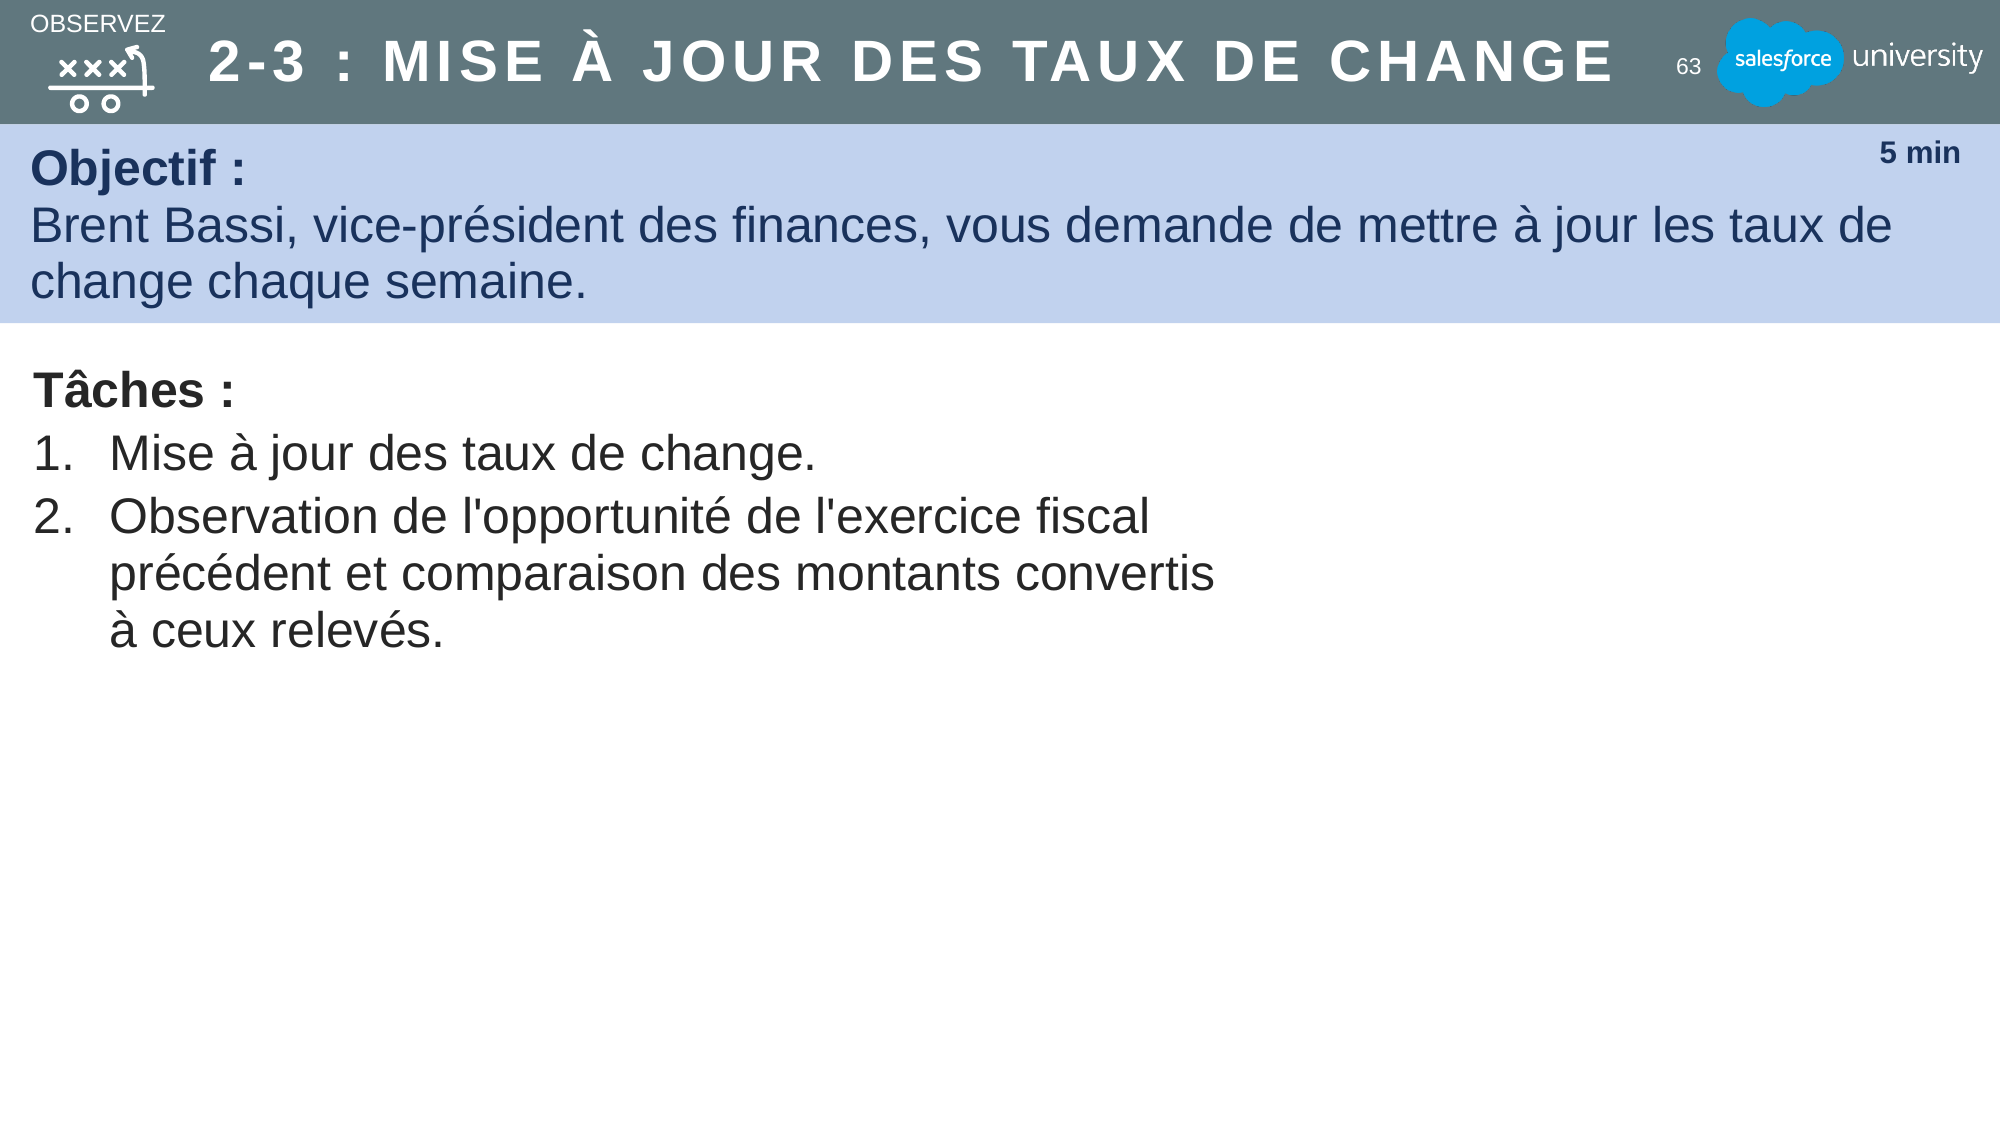

OBSERVEZ
# 2-3 : Mise à jour des taux de change
63
Objectif :
Brent Bassi, vice-président des finances, vous demande de mettre à jour les taux de change chaque semaine.
5 min
Tâches :
Mise à jour des taux de change.
Observation de l'opportunité de l'exercice fiscal précédent et comparaison des montants convertis à ceux relevés.